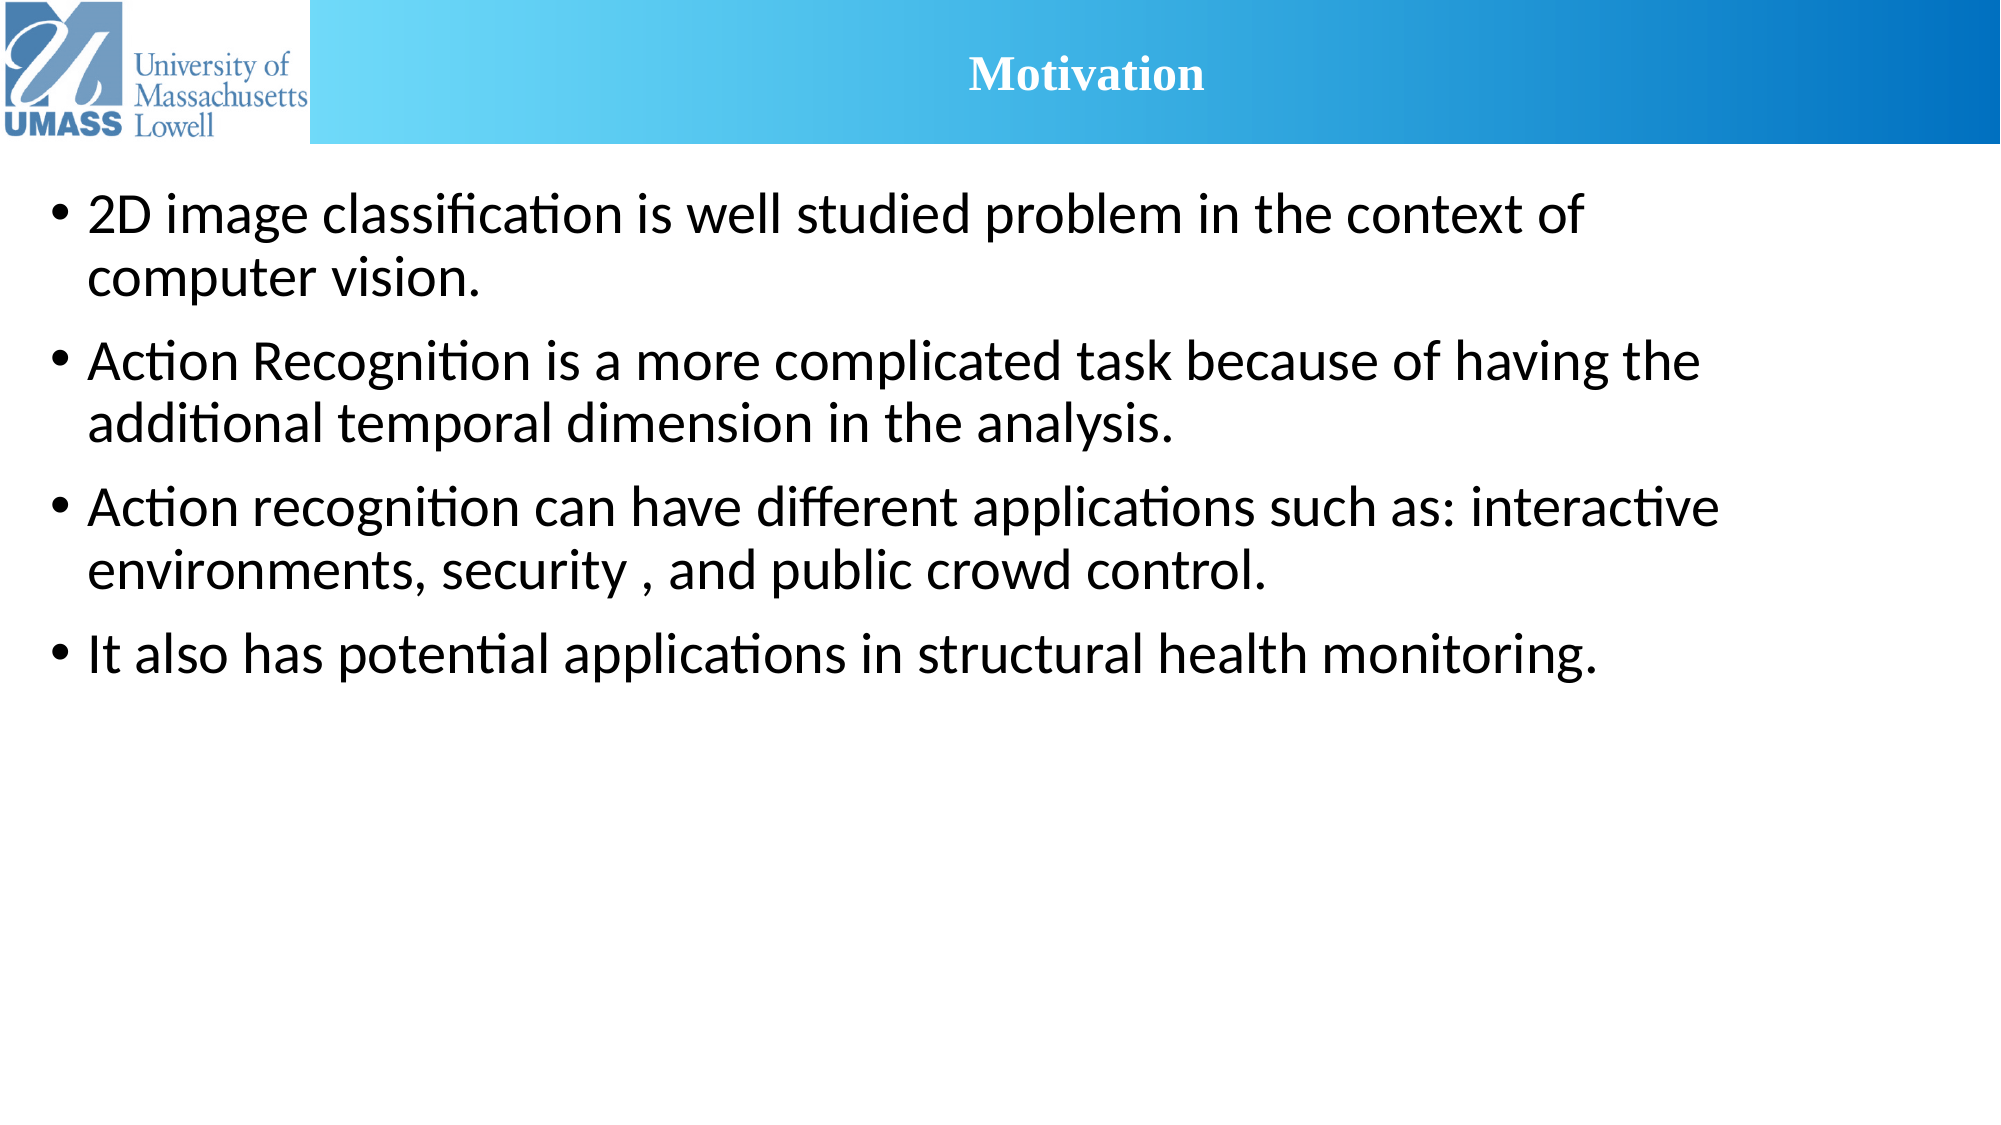

Motivation
2D image classification is well studied problem in the context of computer vision.
Action Recognition is a more complicated task because of having the additional temporal dimension in the analysis.
Action recognition can have different applications such as: interactive environments, security , and public crowd control.
It also has potential applications in structural health monitoring.